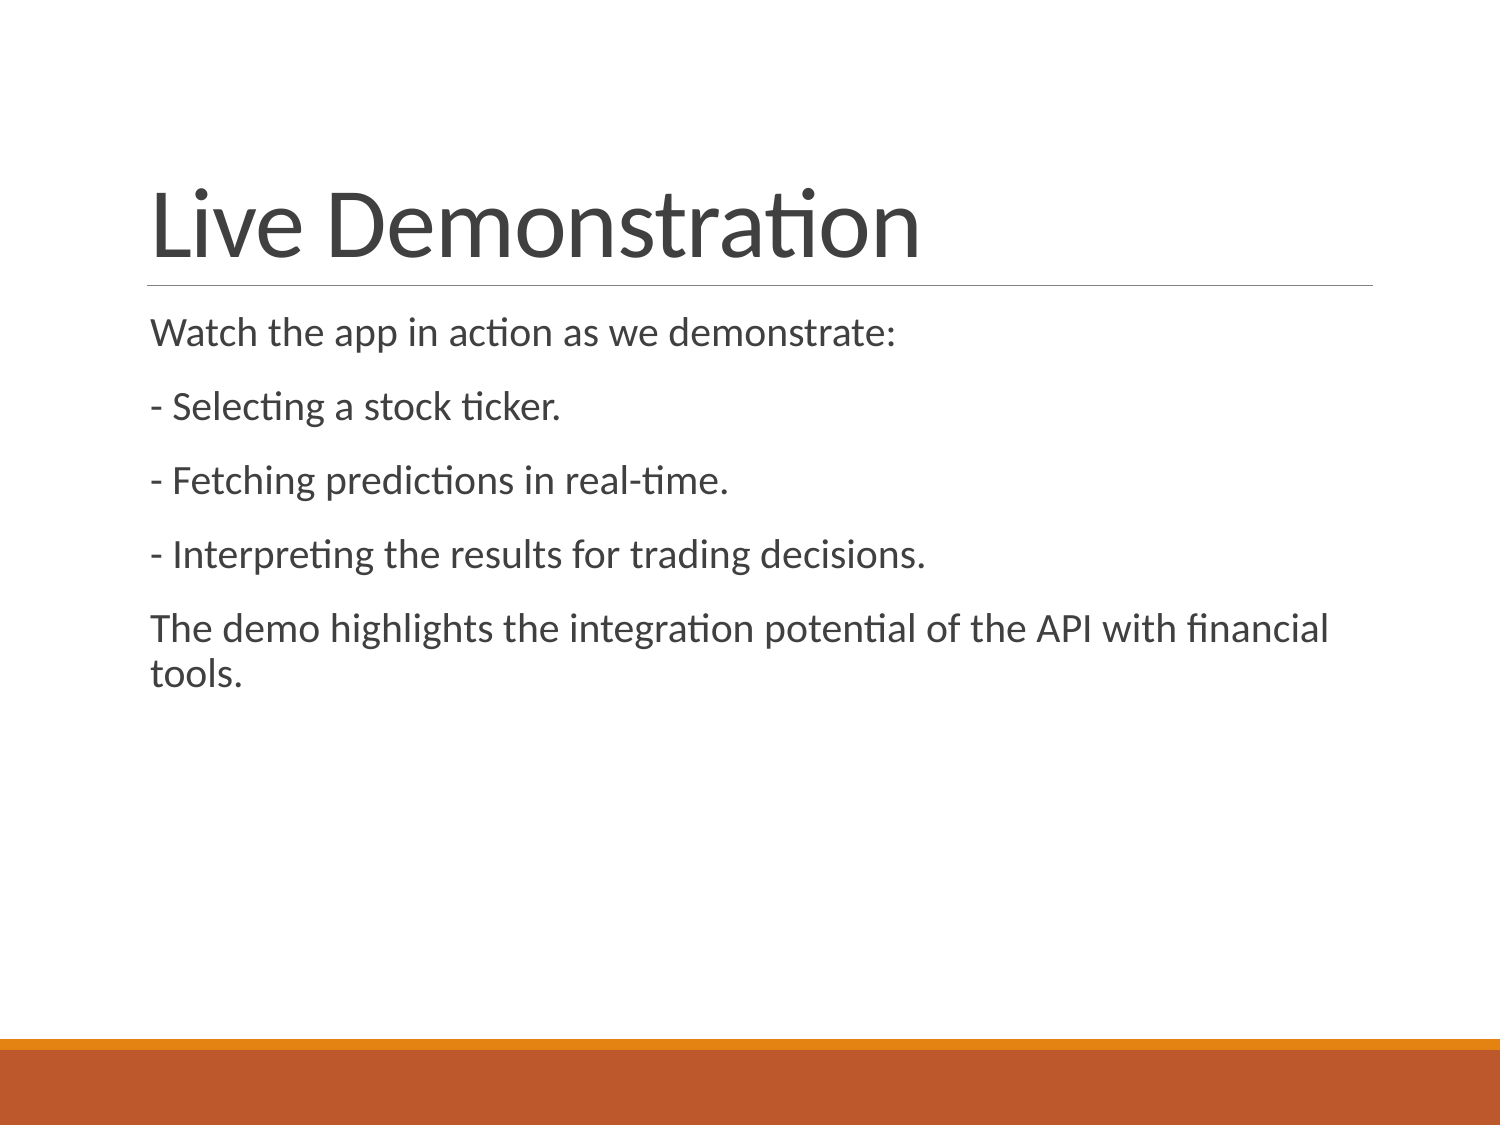

# Live Demonstration
Watch the app in action as we demonstrate:
- Selecting a stock ticker.
- Fetching predictions in real-time.
- Interpreting the results for trading decisions.
The demo highlights the integration potential of the API with financial tools.